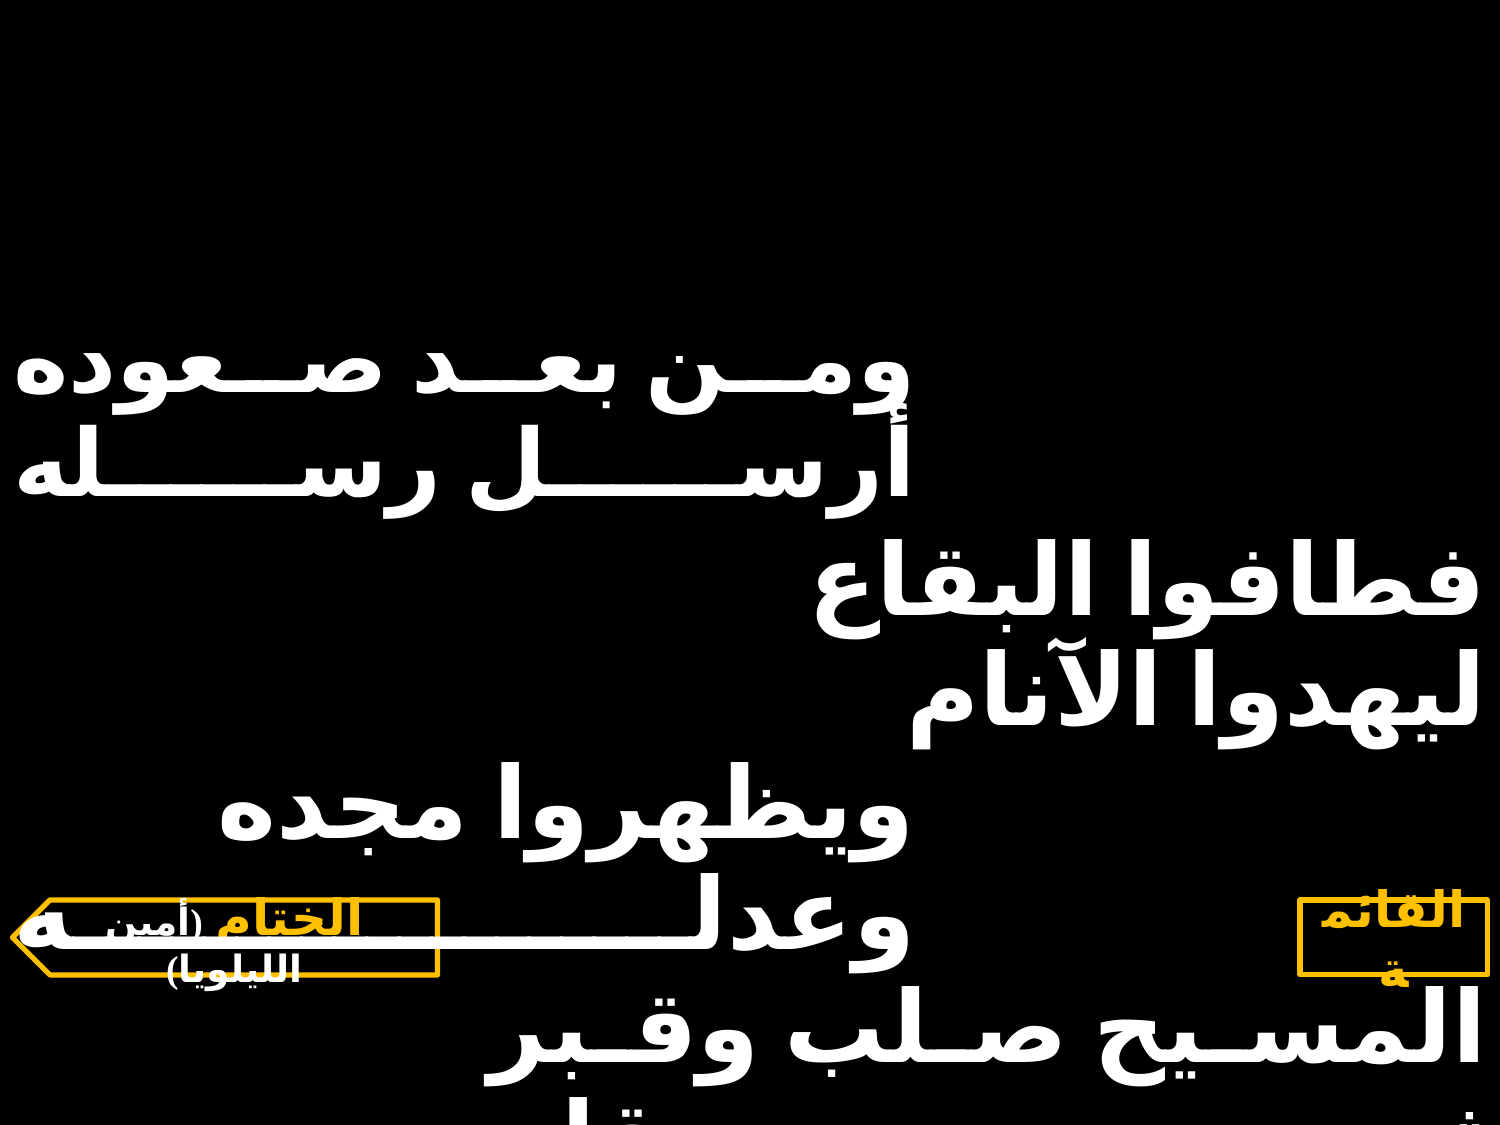

| ومن بعد صعوده أرسل رسله |  |  |
| --- | --- | --- |
|  | فطافوا البقاع ليهدوا الآنام |  |
| ويظهروا مجده وعدله |  |  |
|  | المسيح صلب وقبر ثم قام |  |
الختام (أمين الليلويا)
القائمة